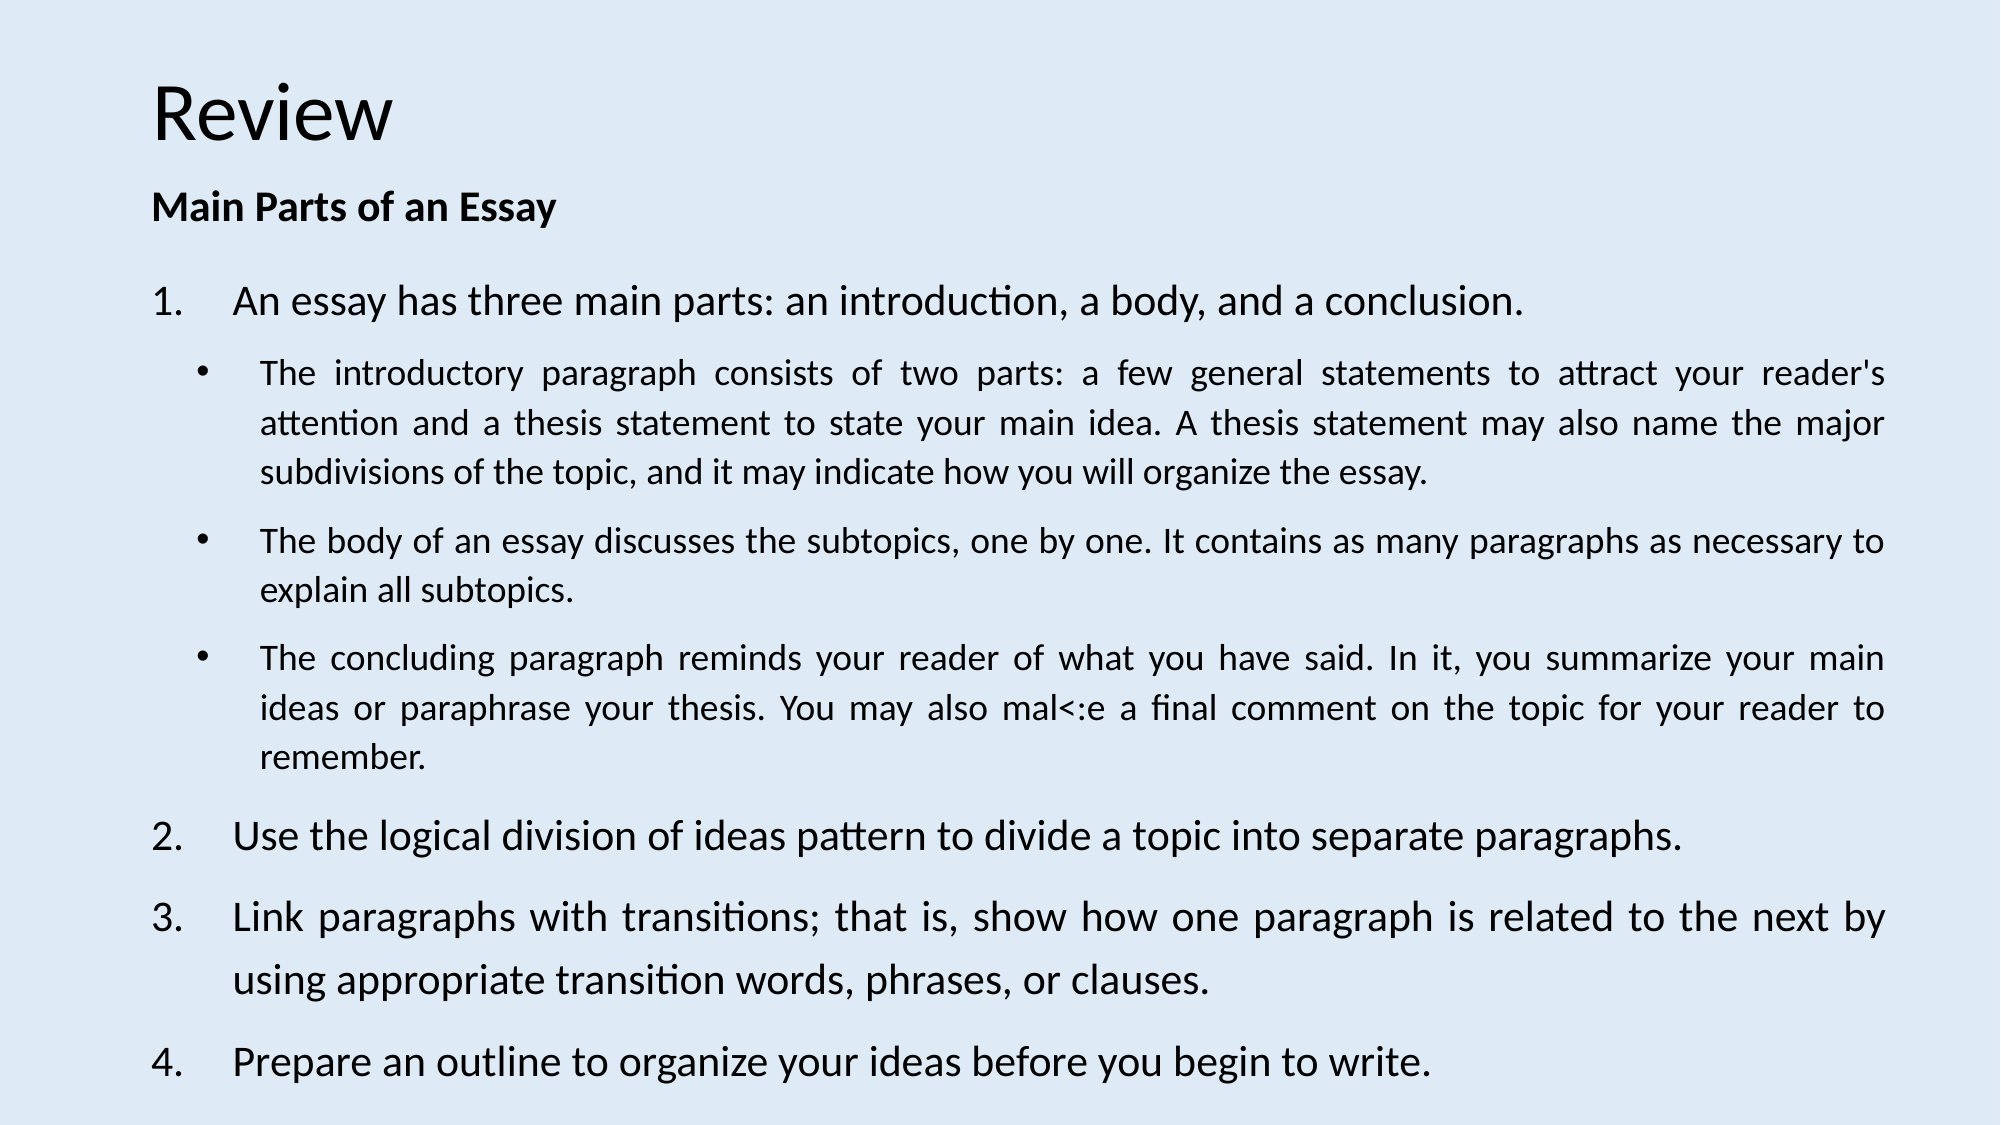

# Review
Main Parts of an Essay
An essay has three main parts: an introduction, a body, and a conclusion.
The introductory paragraph consists of two parts: a few general statements to attract your reader's attention and a thesis statement to state your main idea. A thesis statement may also name the major subdivisions of the topic, and it may indicate how you will organize the essay.
The body of an essay discusses the subtopics, one by one. It contains as many paragraphs as necessary to explain all subtopics.
The concluding paragraph reminds your reader of what you have said. In it, you summarize your main ideas or paraphrase your thesis. You may also mal<:e a final comment on the topic for your reader to remember.
Use the logical division of ideas pattern to divide a topic into separate paragraphs.
Link paragraphs with transitions; that is, show how one paragraph is related to the next by using appropriate transition words, phrases, or clauses.
Prepare an outline to organize your ideas before you begin to write.